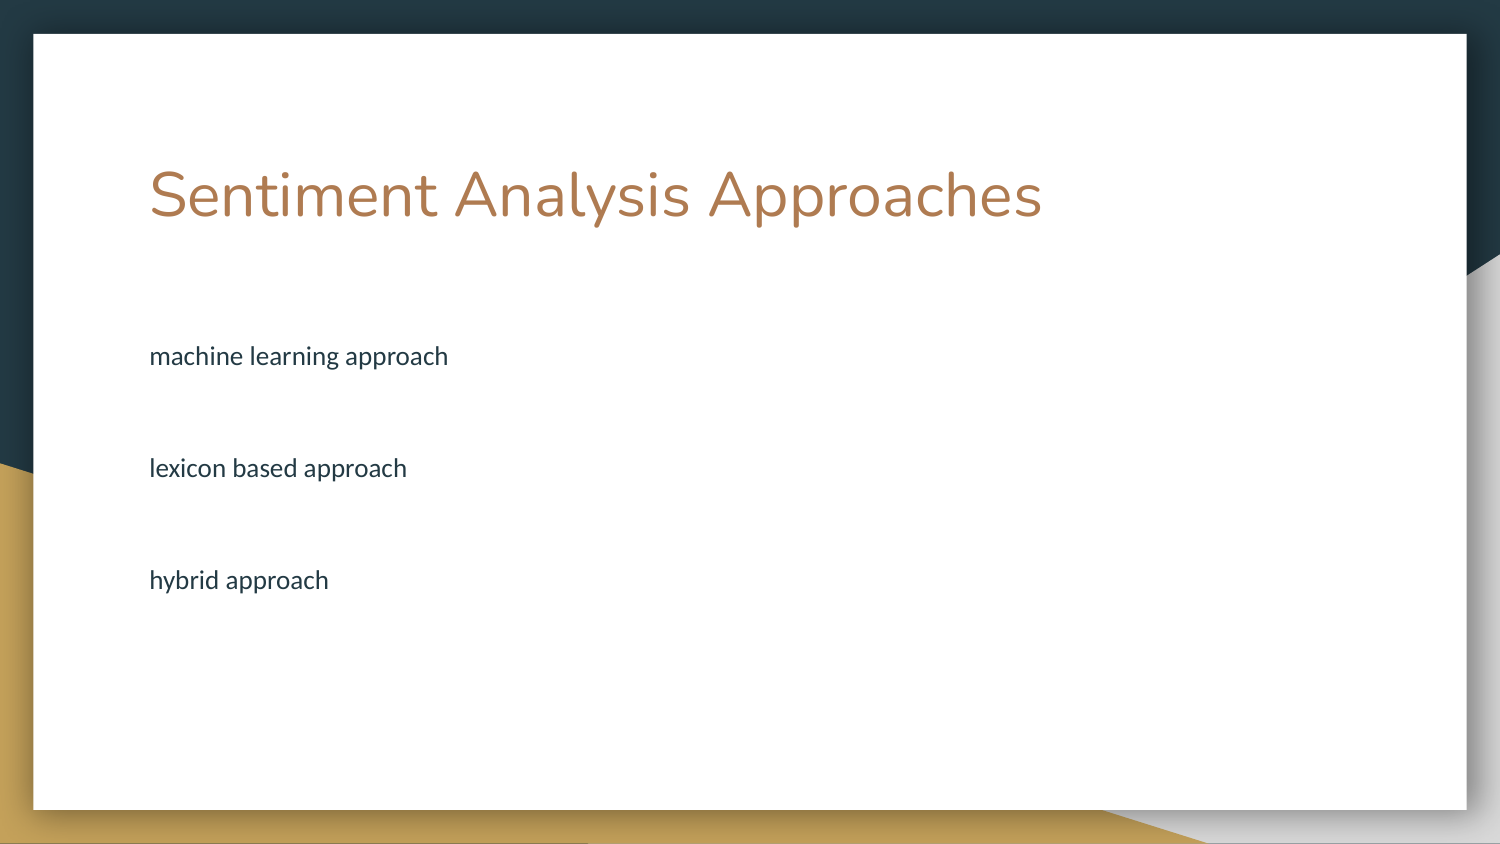

# Sentiment Analysis Approaches
machine learning approach

lexicon based approach

hybrid approach